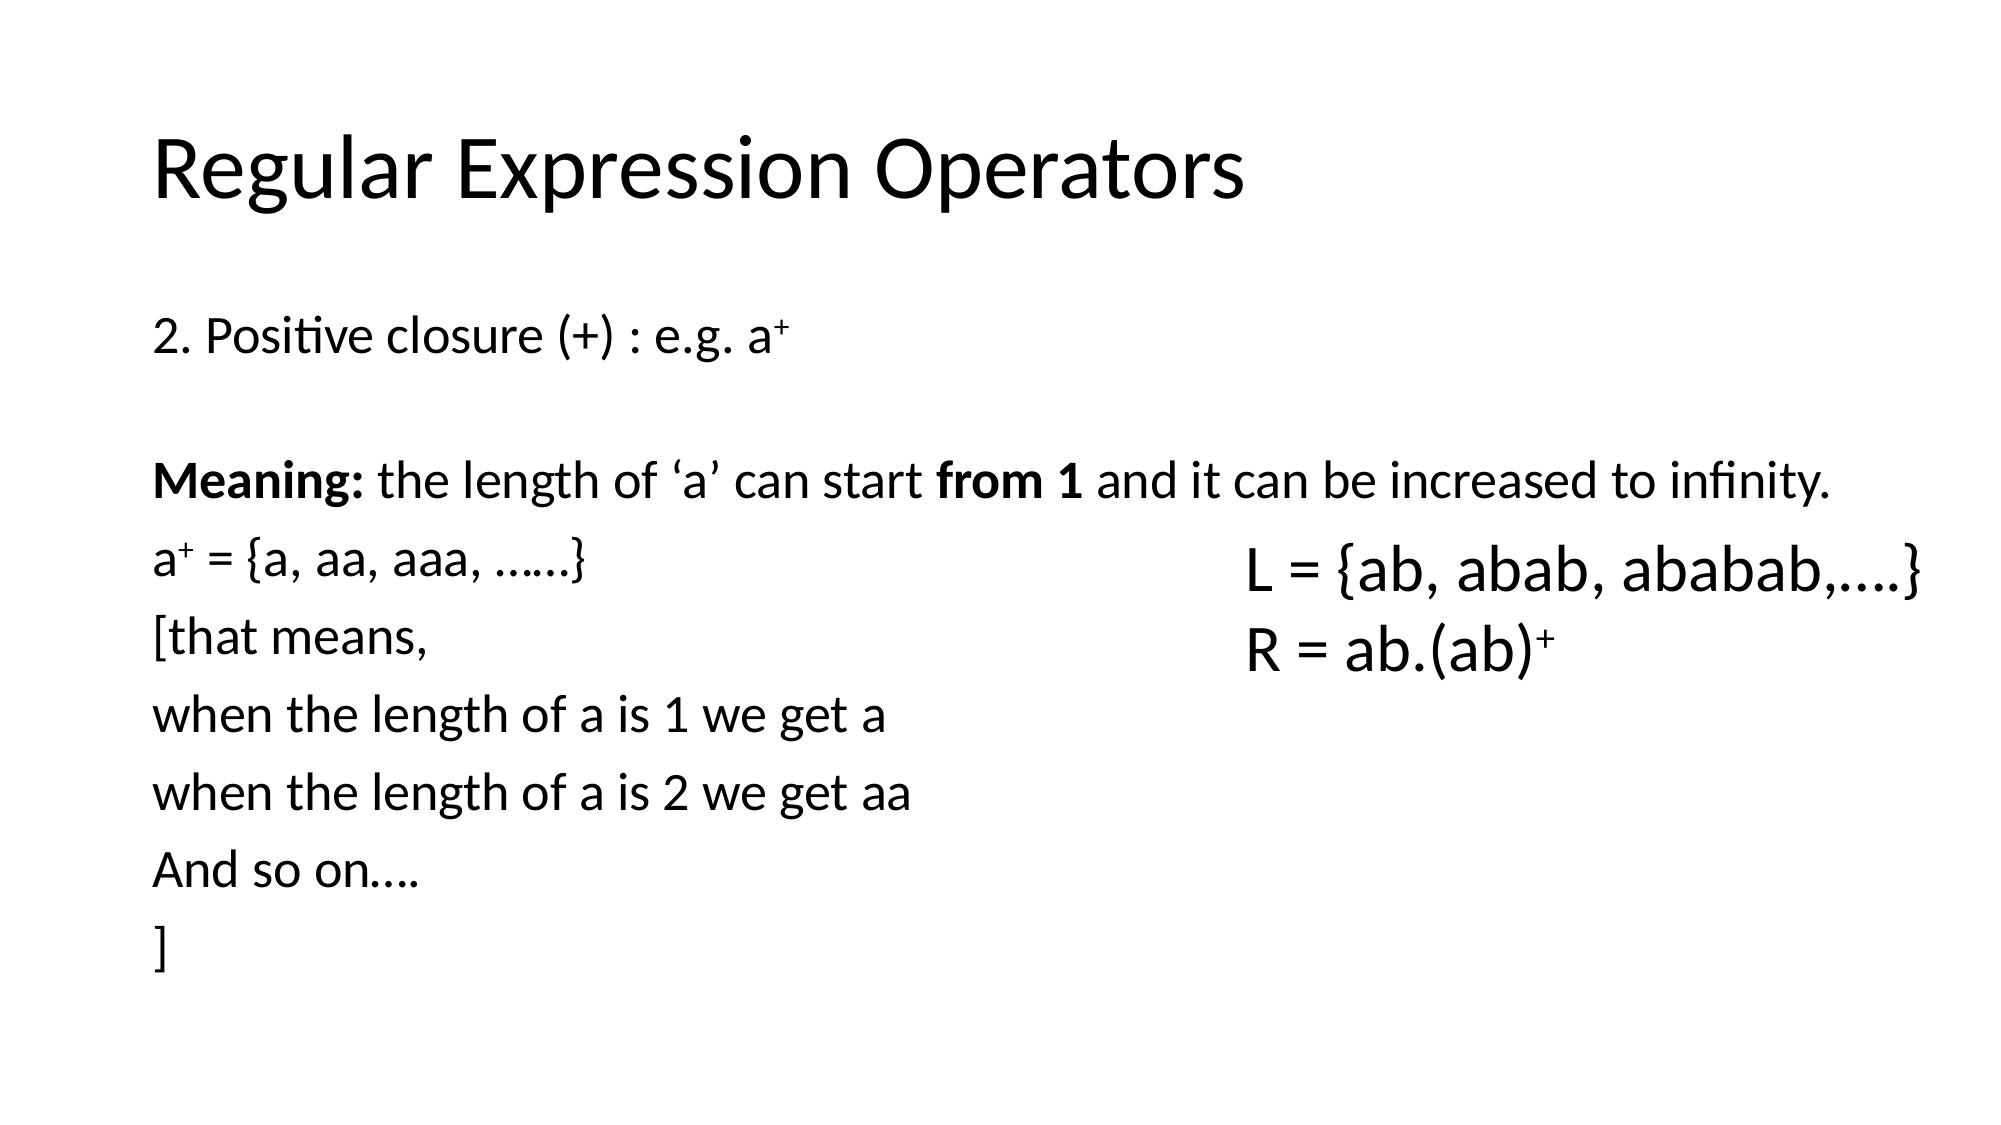

# Regular Expression Operators
2. Positive closure (+) : e.g. a+

Meaning: the length of ‘a’ can start from 1 and it can be increased to infinity.
a+  = {a, aa, aaa, ……}
[that means,
when the length of a is 1 we get a
when the length of a is 2 we get aa
And so on….
]

L = {ab, abab, ababab,….}
R = ab.(ab)+